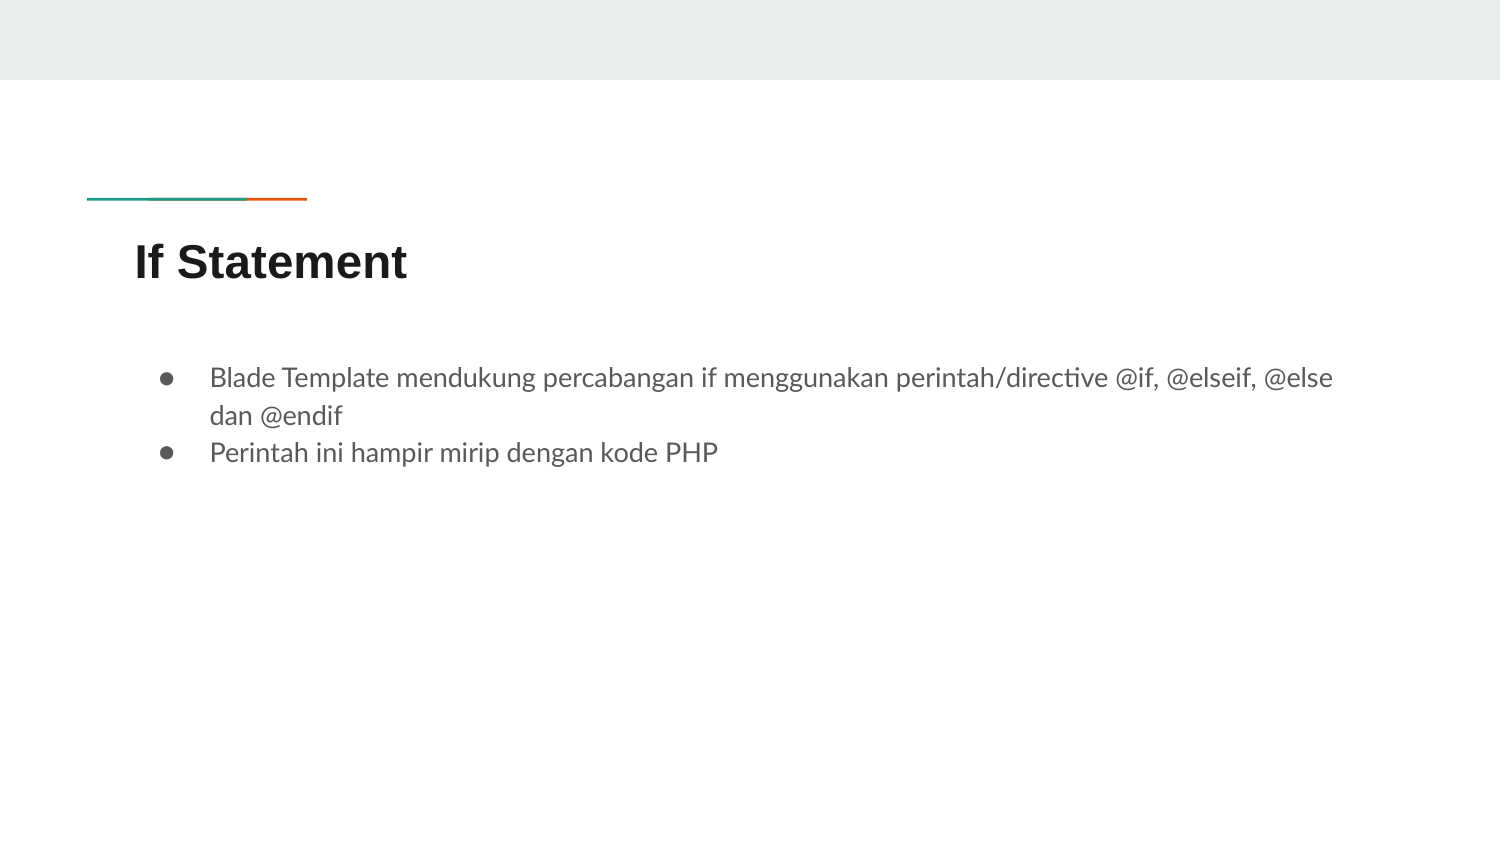

# If Statement
Blade Template mendukung percabangan if menggunakan perintah/directive @if, @elseif, @else dan @endif
Perintah ini hampir mirip dengan kode PHP